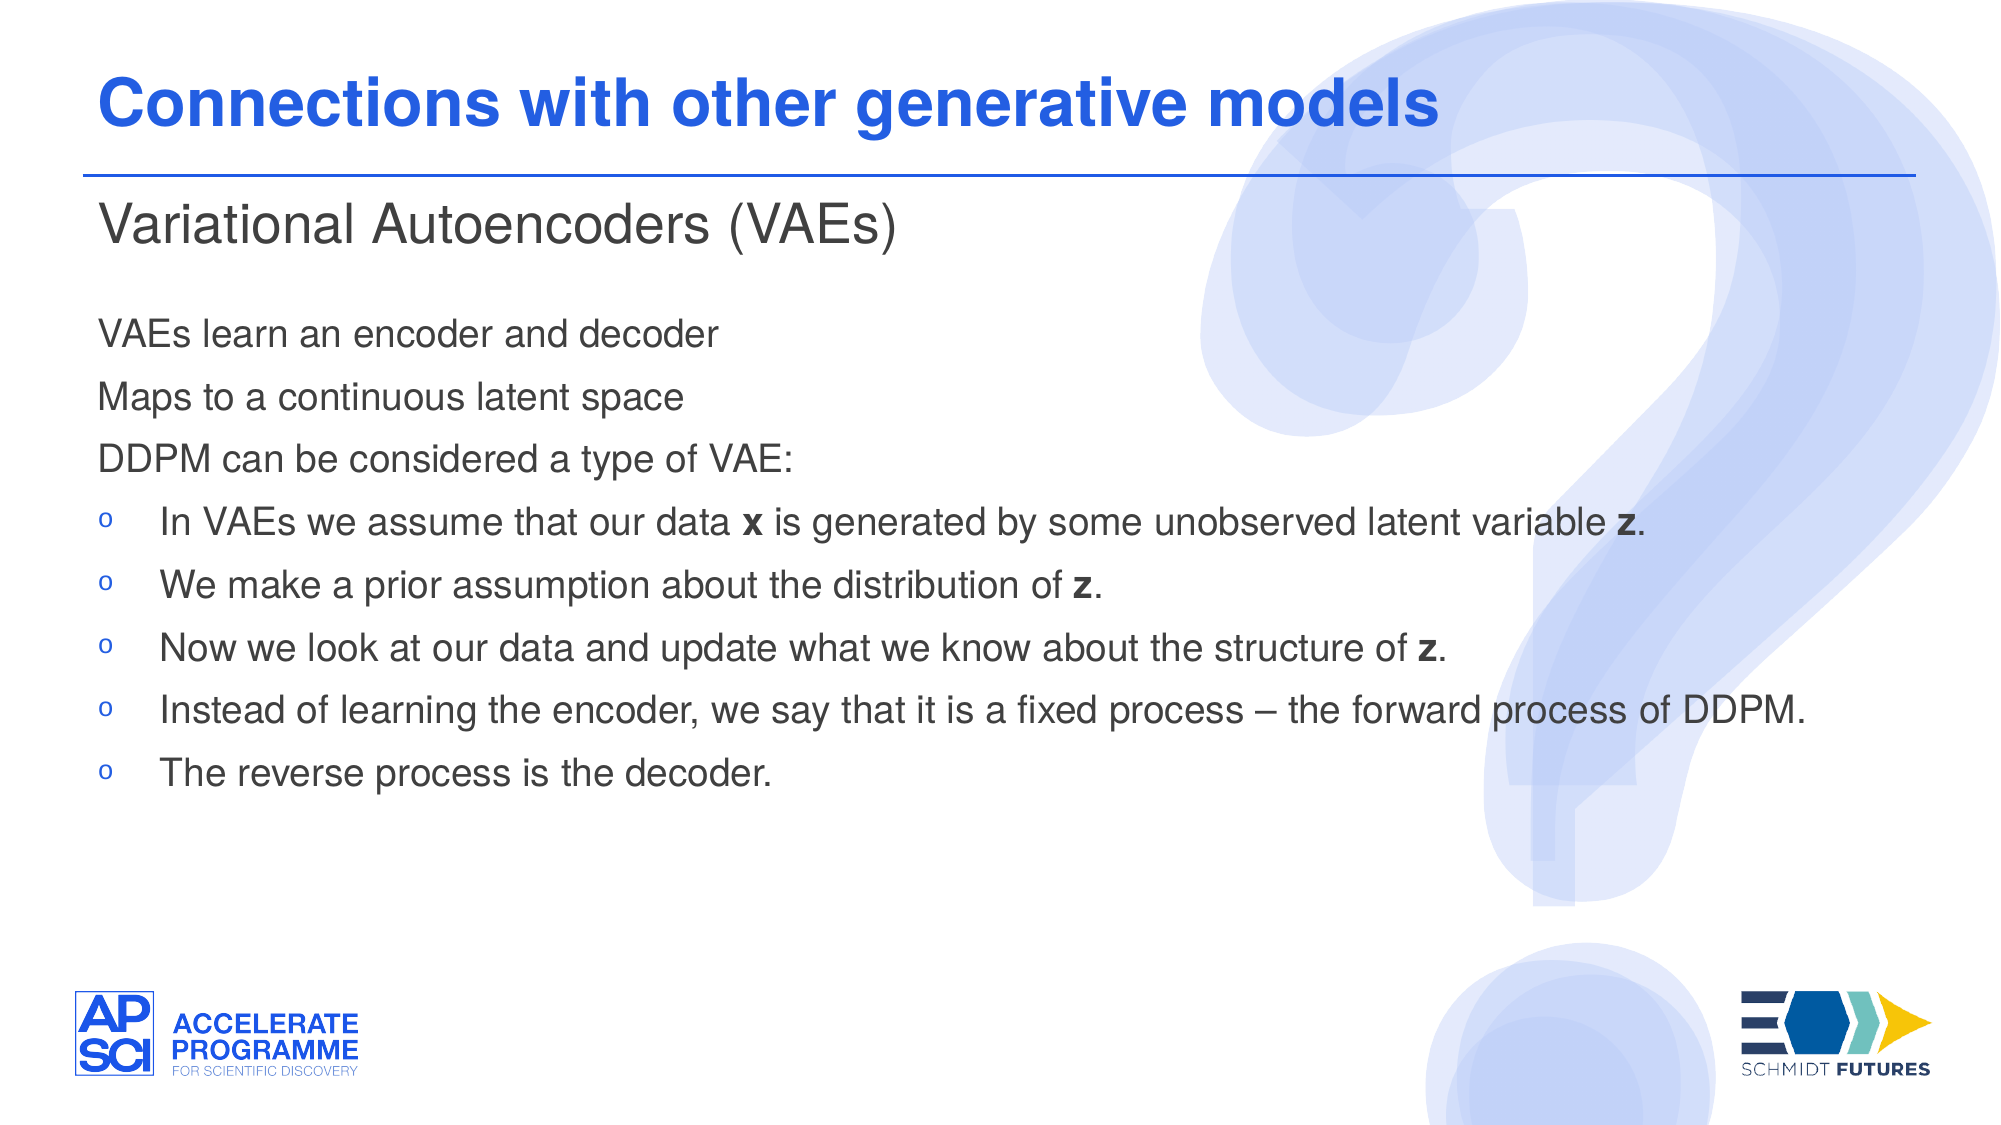

Connections with other generative models
Variational Autoencoders (VAEs)
VAEs learn an encoder and decoder
Maps to a continuous latent space
DDPM can be considered a type of VAE:
In VAEs we assume that our data x is generated by some unobserved latent variable z.
We make a prior assumption about the distribution of z.
Now we look at our data and update what we know about the structure of z.
Instead of learning the encoder, we say that it is a fixed process – the forward process of DDPM.
The reverse process is the decoder.